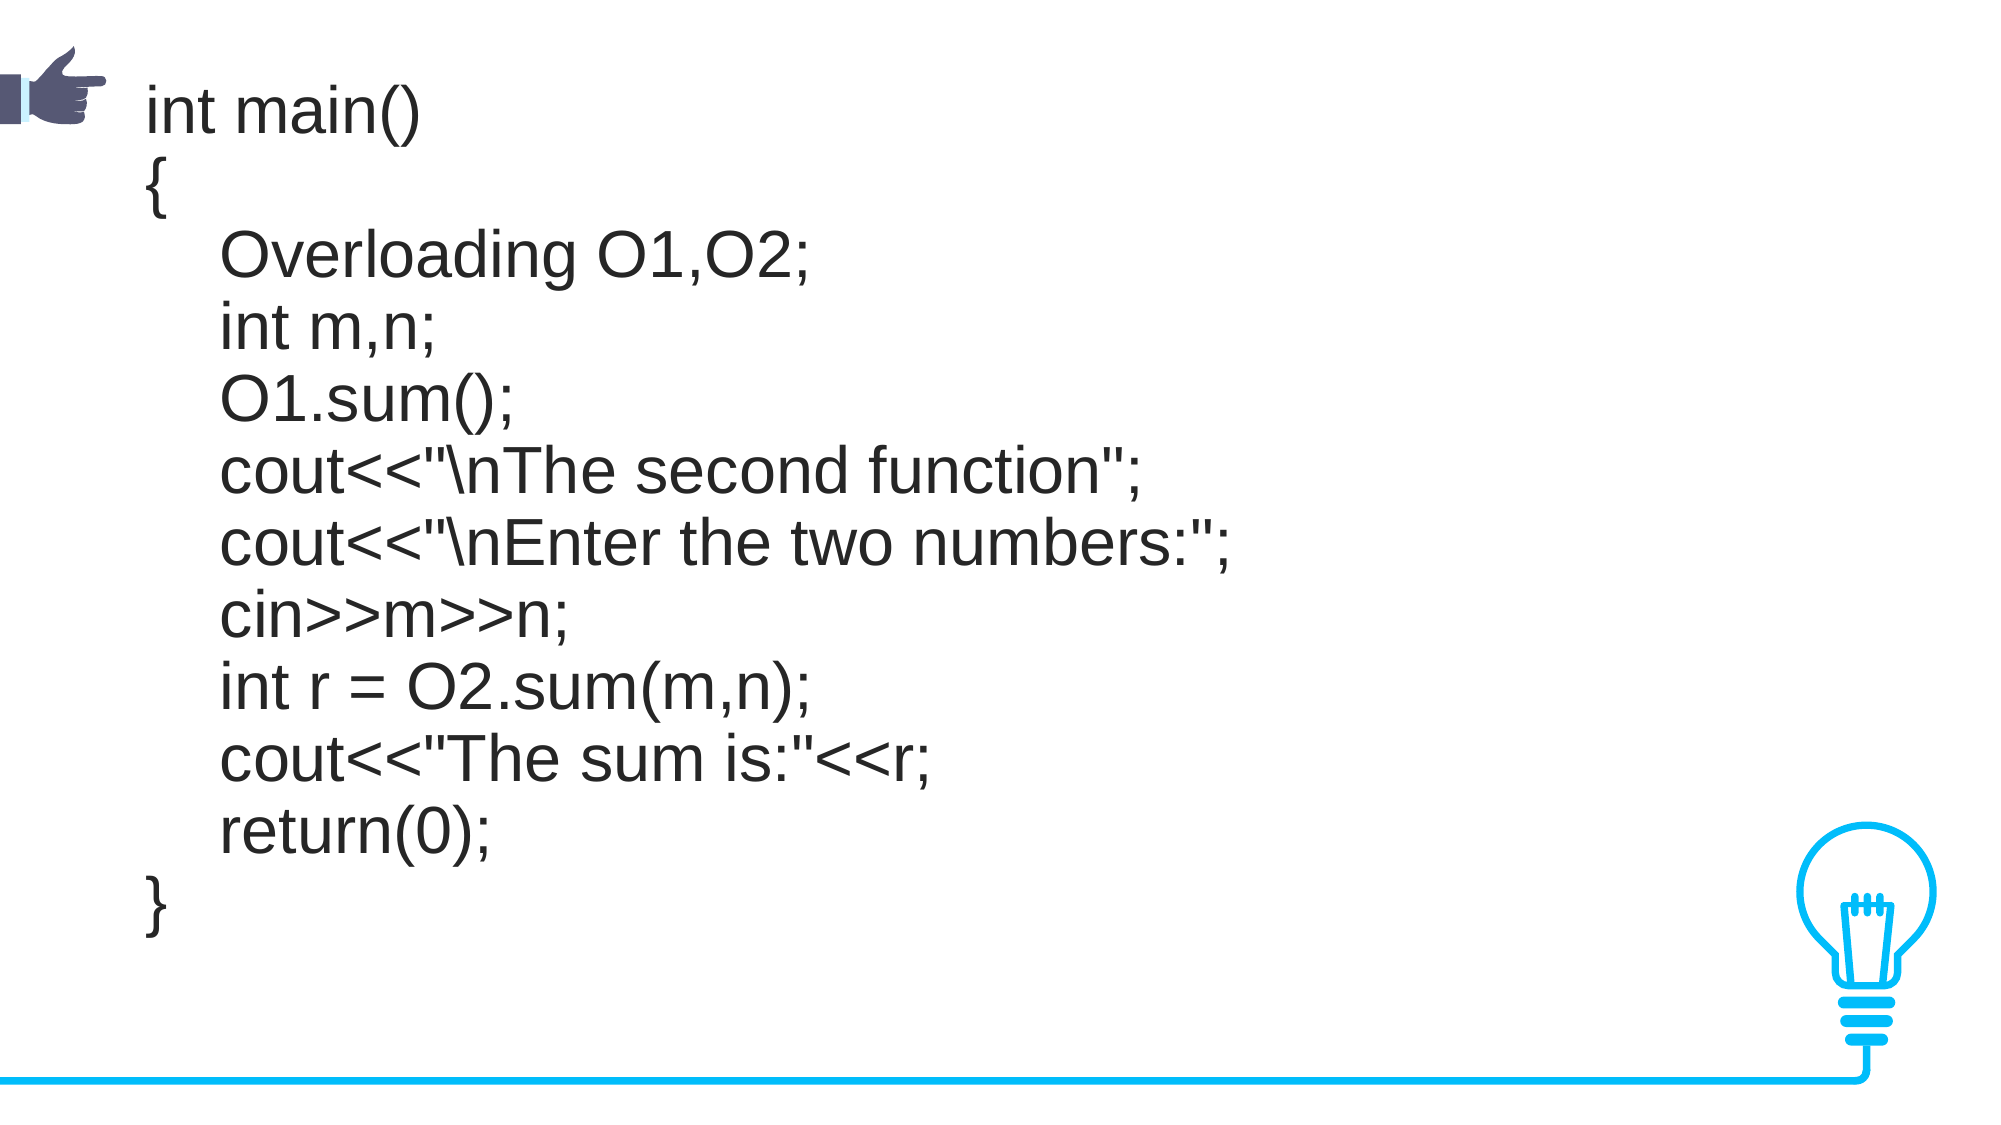

int main()
{
    Overloading O1,O2;
    int m,n;
    O1.sum();
    cout<<"\nThe second function";
    cout<<"\nEnter the two numbers:";
    cin>>m>>n;
    int r = O2.sum(m,n);
    cout<<"The sum is:"<<r;
    return(0);
}